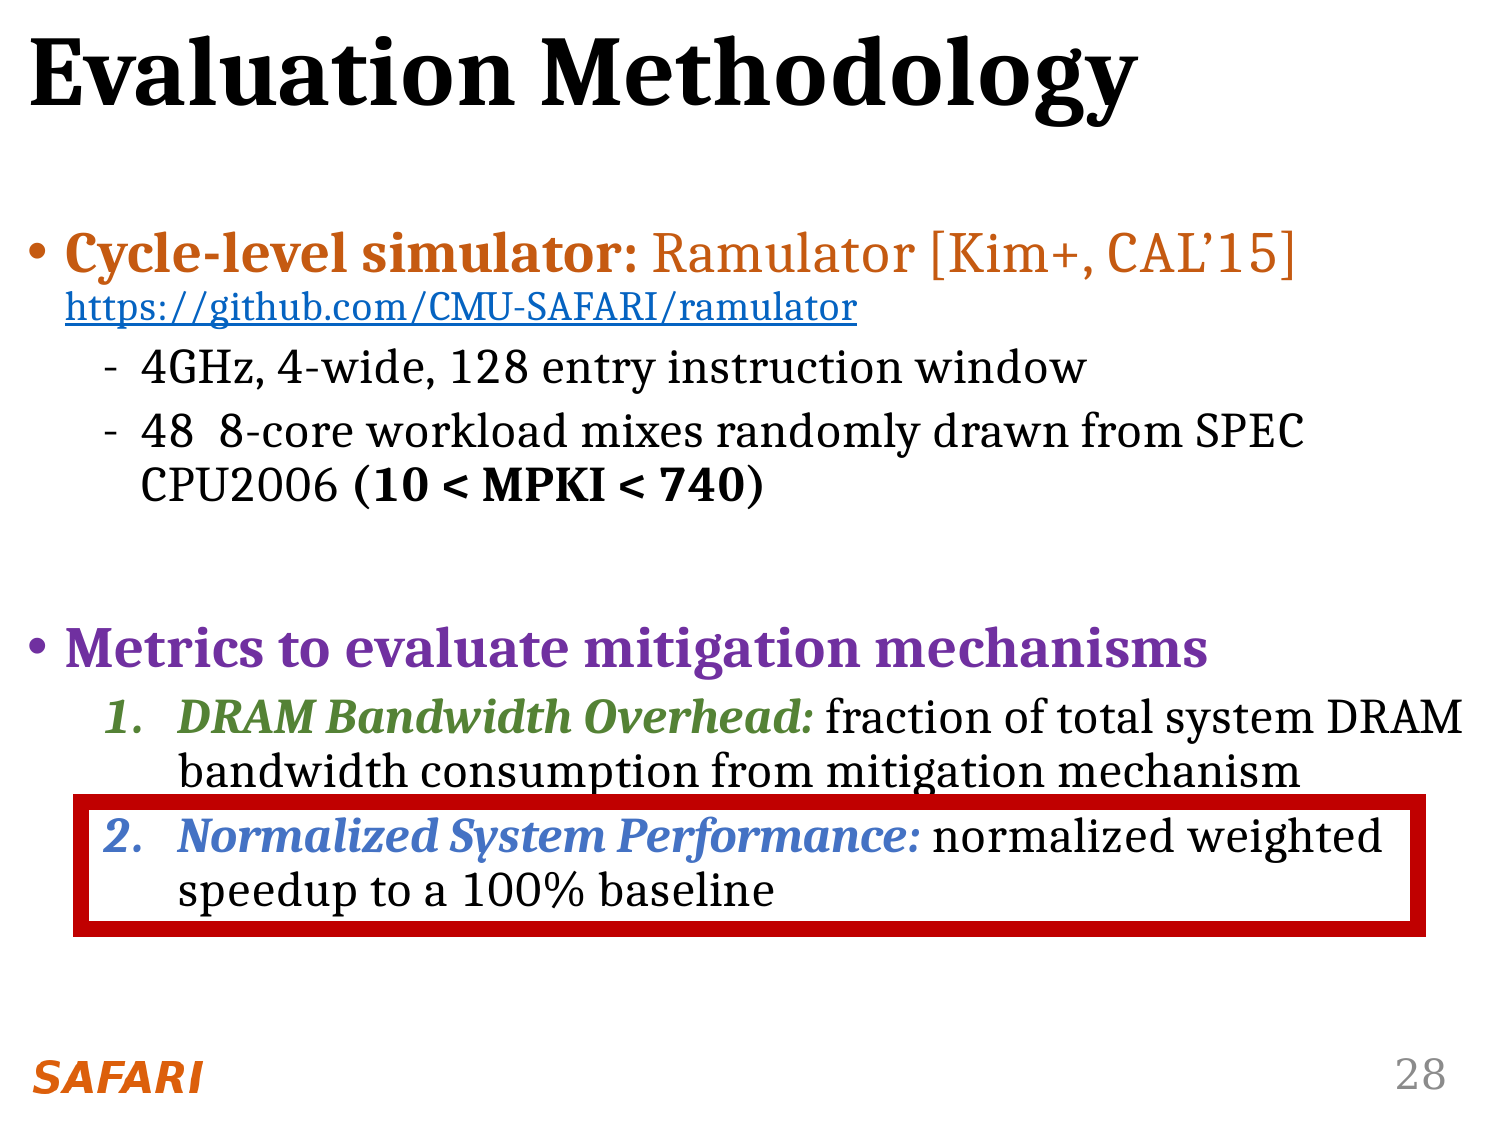

# Evaluation Methodology

Cycle-level simulator: Ramulator [Kim+, CAL’15]
https://github.com/CMU-SAFARI/ramulator
4GHz, 4-wide, 128 entry instruction window
48  8-core workload mixes randomly drawn from SPEC CPU2006 (10 < MPKI < 740)

Metrics to evaluate mitigation mechanisms
DRAM Bandwidth Overhead: fraction of total system DRAM bandwidth consumption from mitigation mechanism
Normalized System Performance: normalized weighted speedup to a 100% baseline